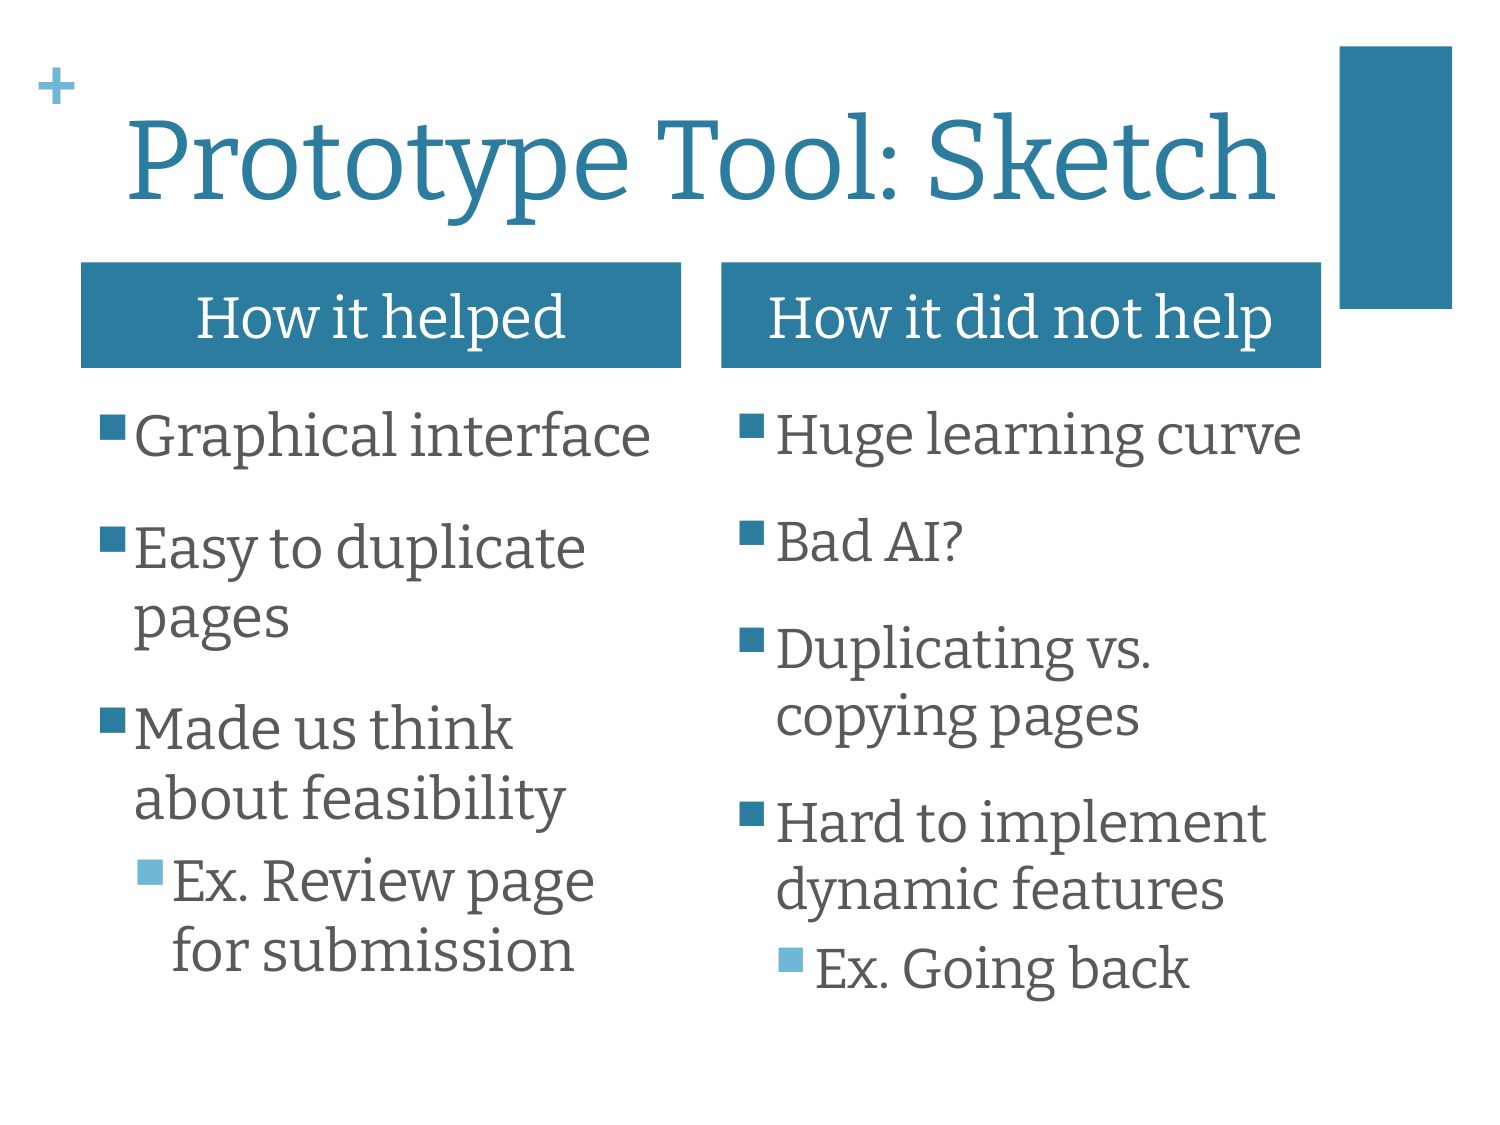

# Prototype Tool: Sketch
How it helped
How it did not help
Graphical interface
Easy to duplicate pages
Made us think about feasibility
Ex. Review page for submission
Huge learning curve
Bad AI?
Duplicating vs. copying pages
Hard to implement dynamic features
Ex. Going back